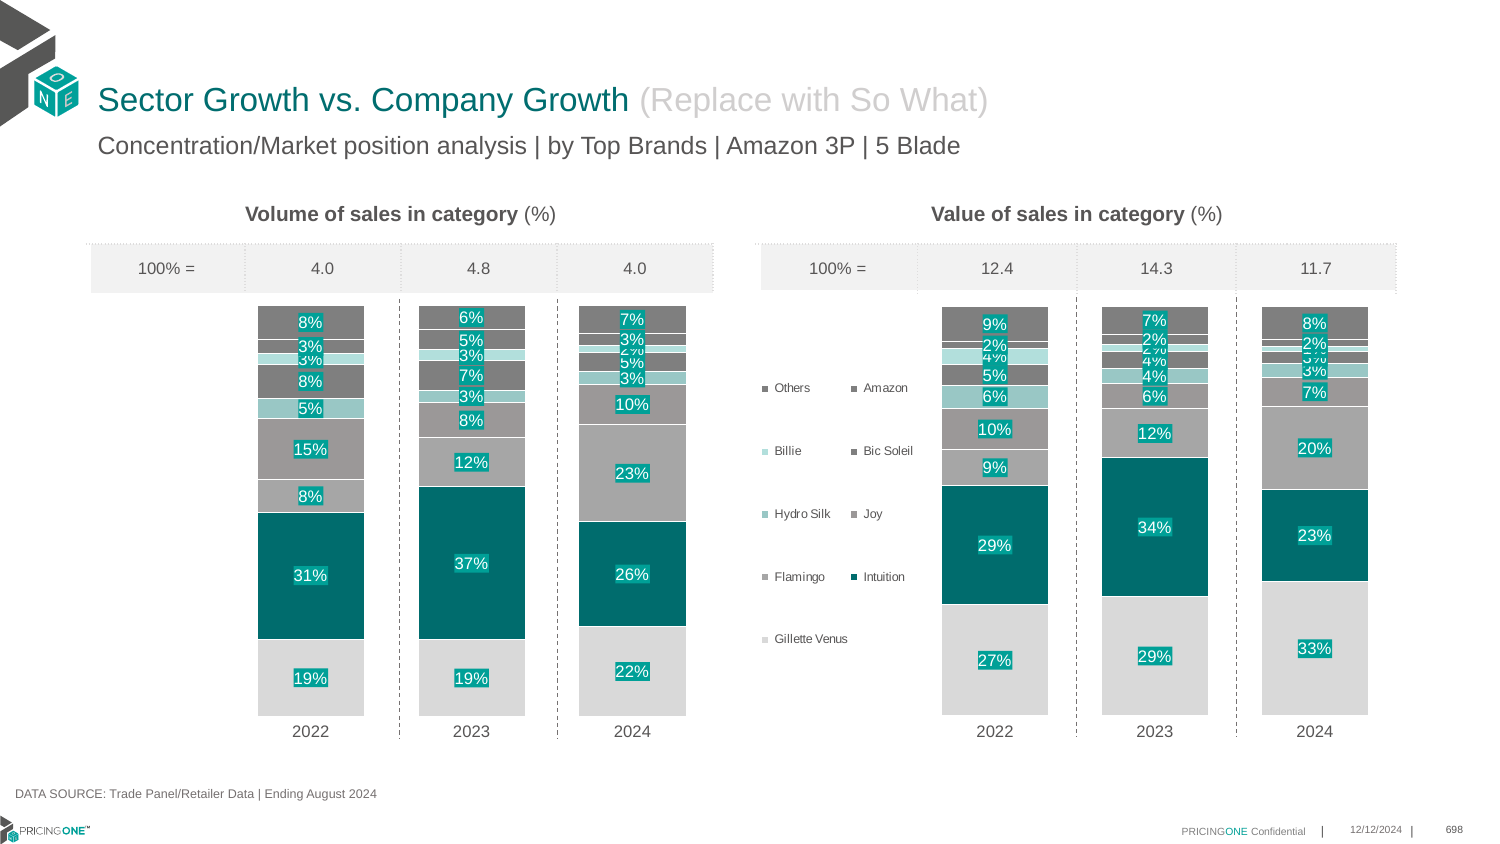

# Sector Growth vs. Company Growth (Replace with So What)
Concentration/Market position analysis | by Top Brands | Amazon 3P | 5 Blade
| Volume of sales in category (%) |  |  |  |
| --- | --- | --- | --- |
| 100% = | 4.0 | 4.8 | 4.0 |
| Value of sales in category (%) |  |  |  |
| --- | --- | --- | --- |
| 100% = | 12.4 | 14.3 | 11.7 |

### Chart

| Category | Gillette Venus | Intuition | Flamingo | Joy | Hydro Silk | Bic Soleil | Billie | Amazon | Others |
|---|---|---|---|---|---|---|---|---|---|
| 2022 | 0.18762642345049213 | 0.30953474184672675 | 0.07892521390537581 | 0.14753650799008616 | 0.049412054946020446 | 0.08400374474016398 | 0.02584535871126137 | 0.03442515210524984 | 0.08269080230462349 |
| 2023 | 0.18645705667530207 | 0.37195396666795427 | 0.12019557411214836 | 0.08435264568129203 | 0.030502835510636702 | 0.07147432712784142 | 0.02652012724009265 | 0.048801603494537306 | 0.05974186349019517 |
| 2024 | 0.2180431946950095 | 0.2562778943245289 | 0.2348696161992033 | 0.09927071445878577 | 0.03007910532269222 | 0.04742929671463706 | 0.01547506506321772 | 0.030320903214304994 | 0.06823421000762053 |

### Chart

| Category | Gillette Venus | Intuition | Flamingo | Joy | Hydro Silk | Bic Soleil | Billie | Amazon | Others |
|---|---|---|---|---|---|---|---|---|---|
| 2022 | 0.27041856899356836 | 0.292211869356825 | 0.08614552493884339 | 0.10202540470618338 | 0.056177657194769415 | 0.05122479591849921 | 0.03838166632852308 | 0.017060932397558647 | 0.08635358016522945 |
| 2023 | 0.29214160689220386 | 0.337294128599221 | 0.11980740975839128 | 0.06185859604298709 | 0.03559467896671654 | 0.04141559717448337 | 0.01868629750606049 | 0.024740856366966005 | 0.06846082869297036 |
| 2024 | 0.3271348818116337 | 0.22511099310719115 | 0.20354921701589954 | 0.07012892103826633 | 0.03462018060066235 | 0.029404044805008394 | 0.012295232141488997 | 0.015156253029520976 | 0.0826002764503286 |
DATA SOURCE: Trade Panel/Retailer Data | Ending August 2024

12/12/2024
698